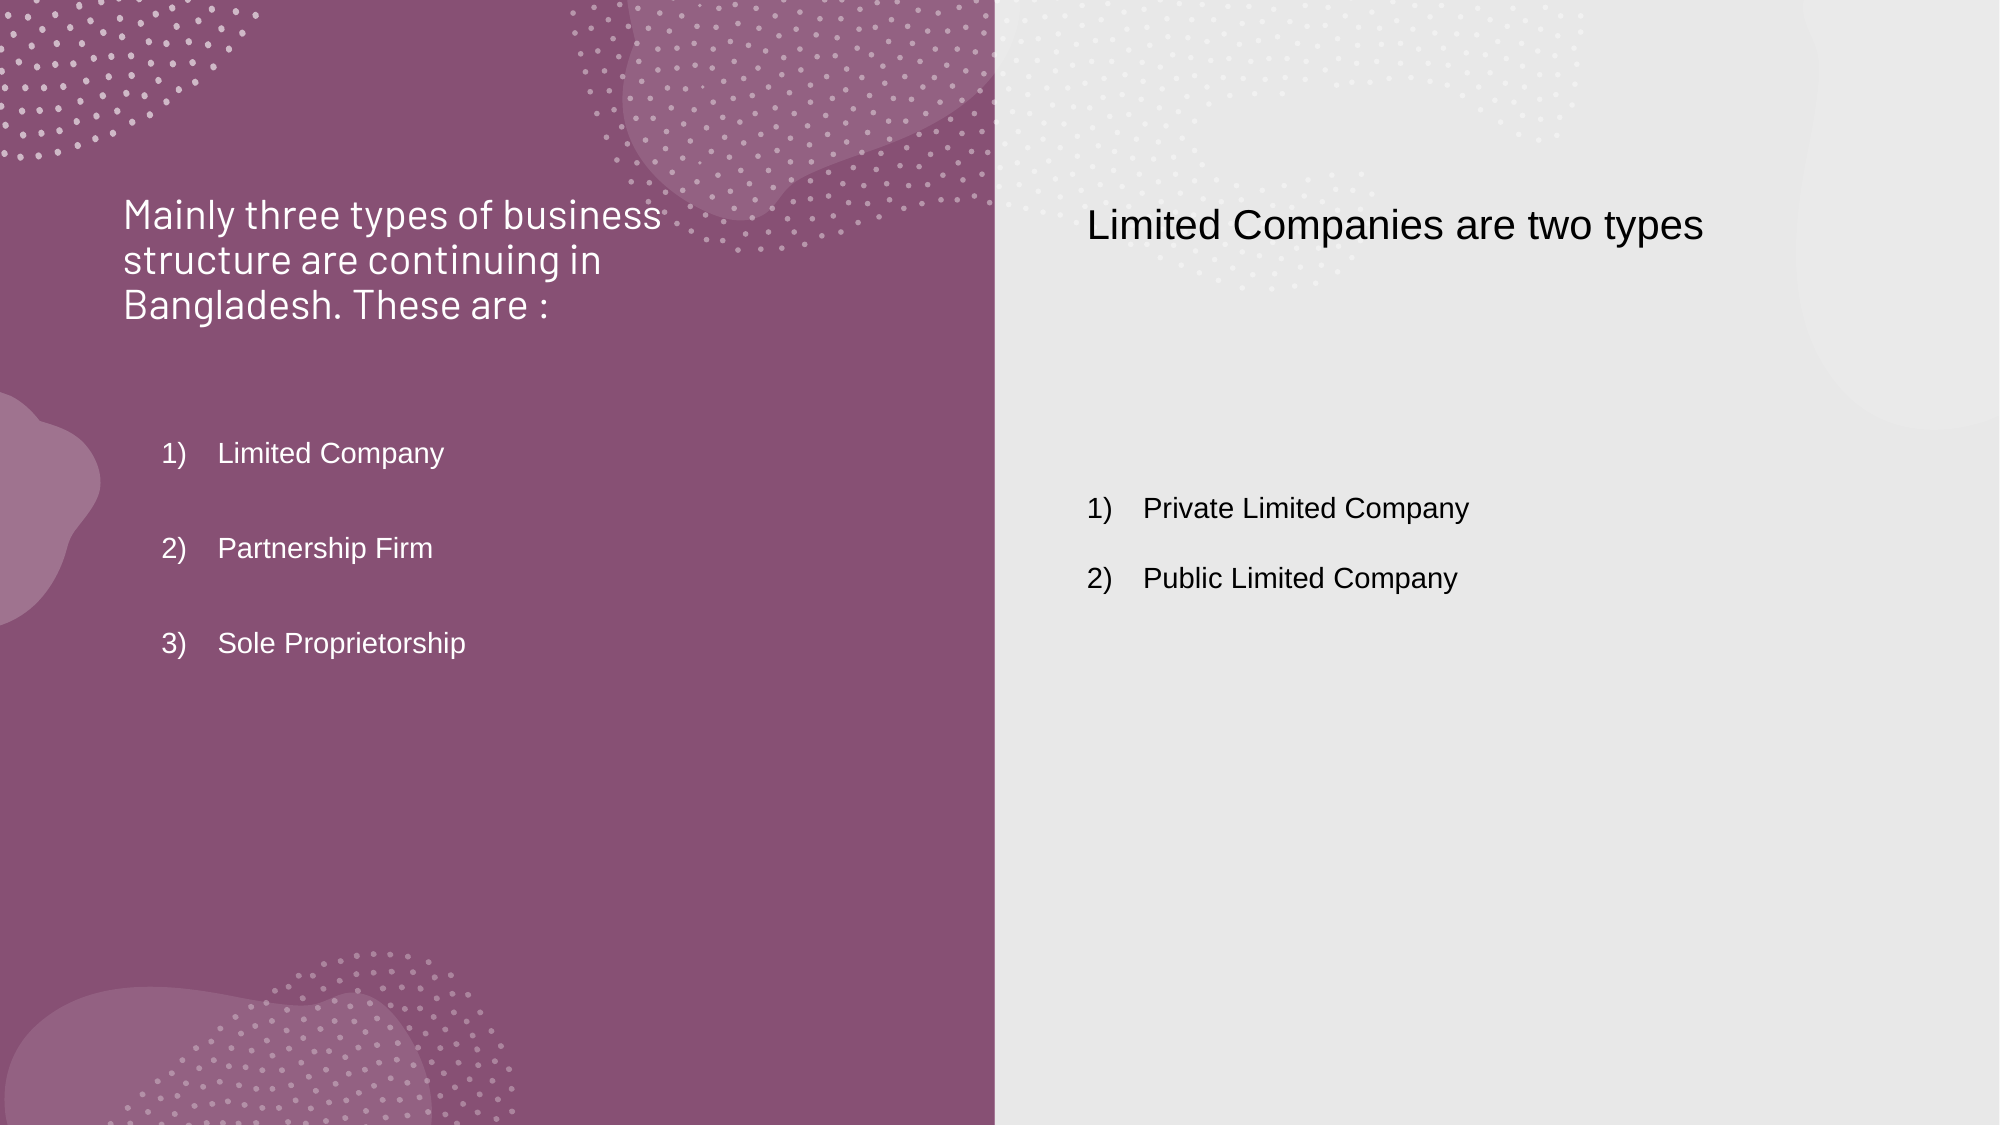

Mainly three types of business structure are continuing in Bangladesh. These are :
Limited Companies are two types

Limited Company

Partnership Firm

Sole Proprietorship
Private Limited Company

Public Limited Company